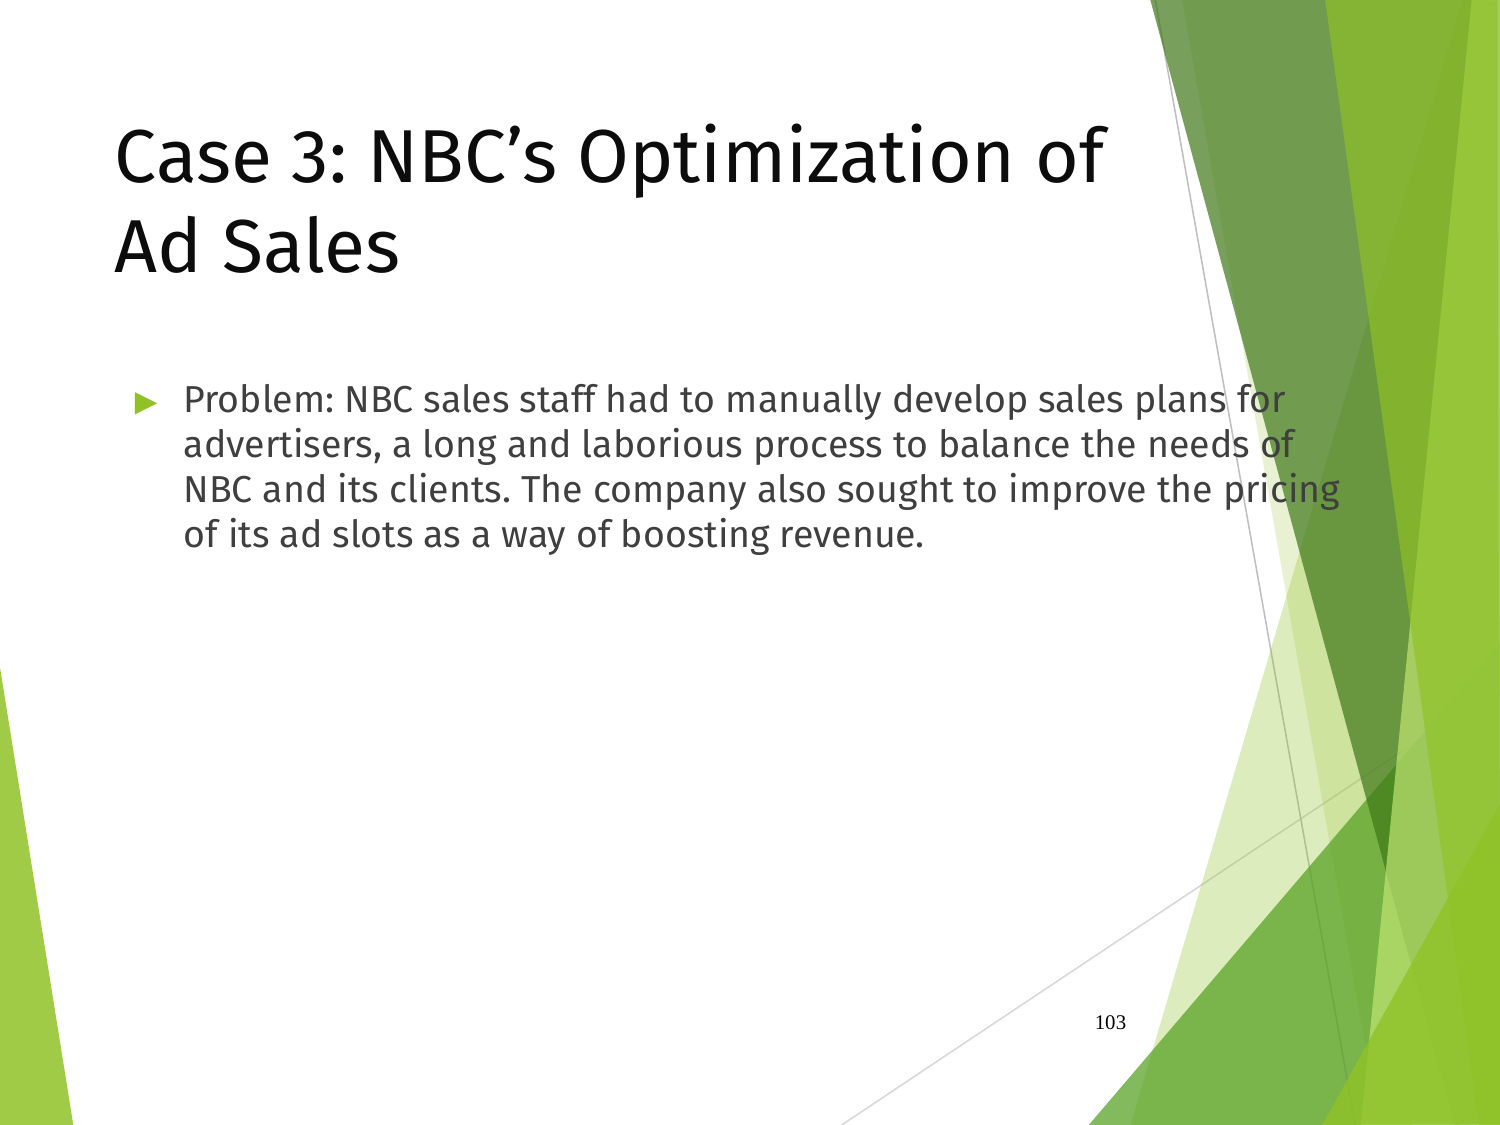

# Case 3: NBC’s Optimization of Ad Sales
Problem: NBC sales staff had to manually develop sales plans for advertisers, a long and laborious process to balance the needs of NBC and its clients. The company also sought to improve the pricing of its ad slots as a way of boosting revenue.
103